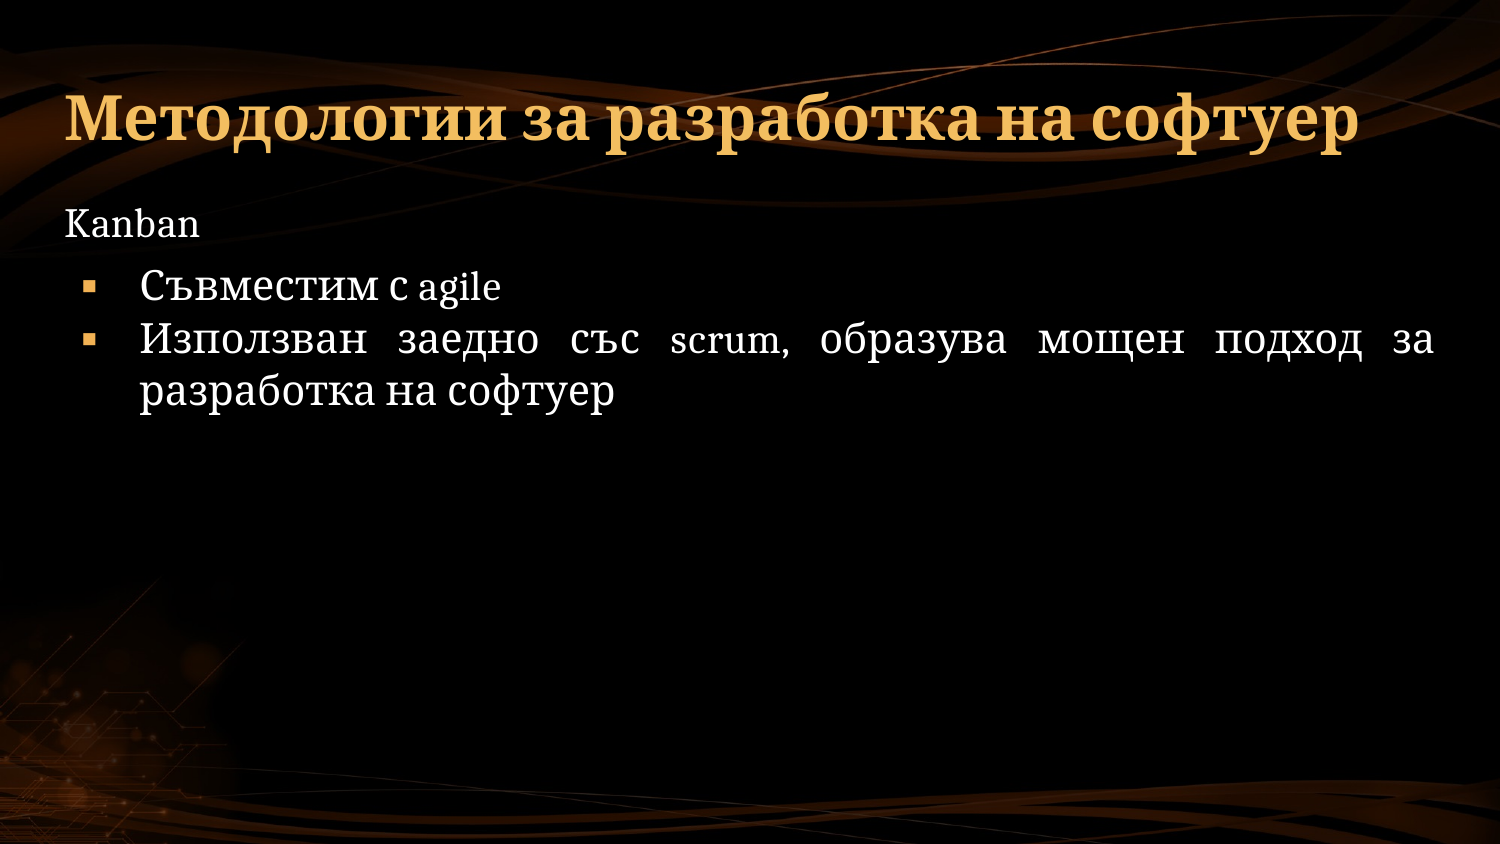

# Методологии за разработка на софтуер
Kanban
Съвместим с agile
Използван заедно със scrum, образува мощен подход за разработка на софтуер